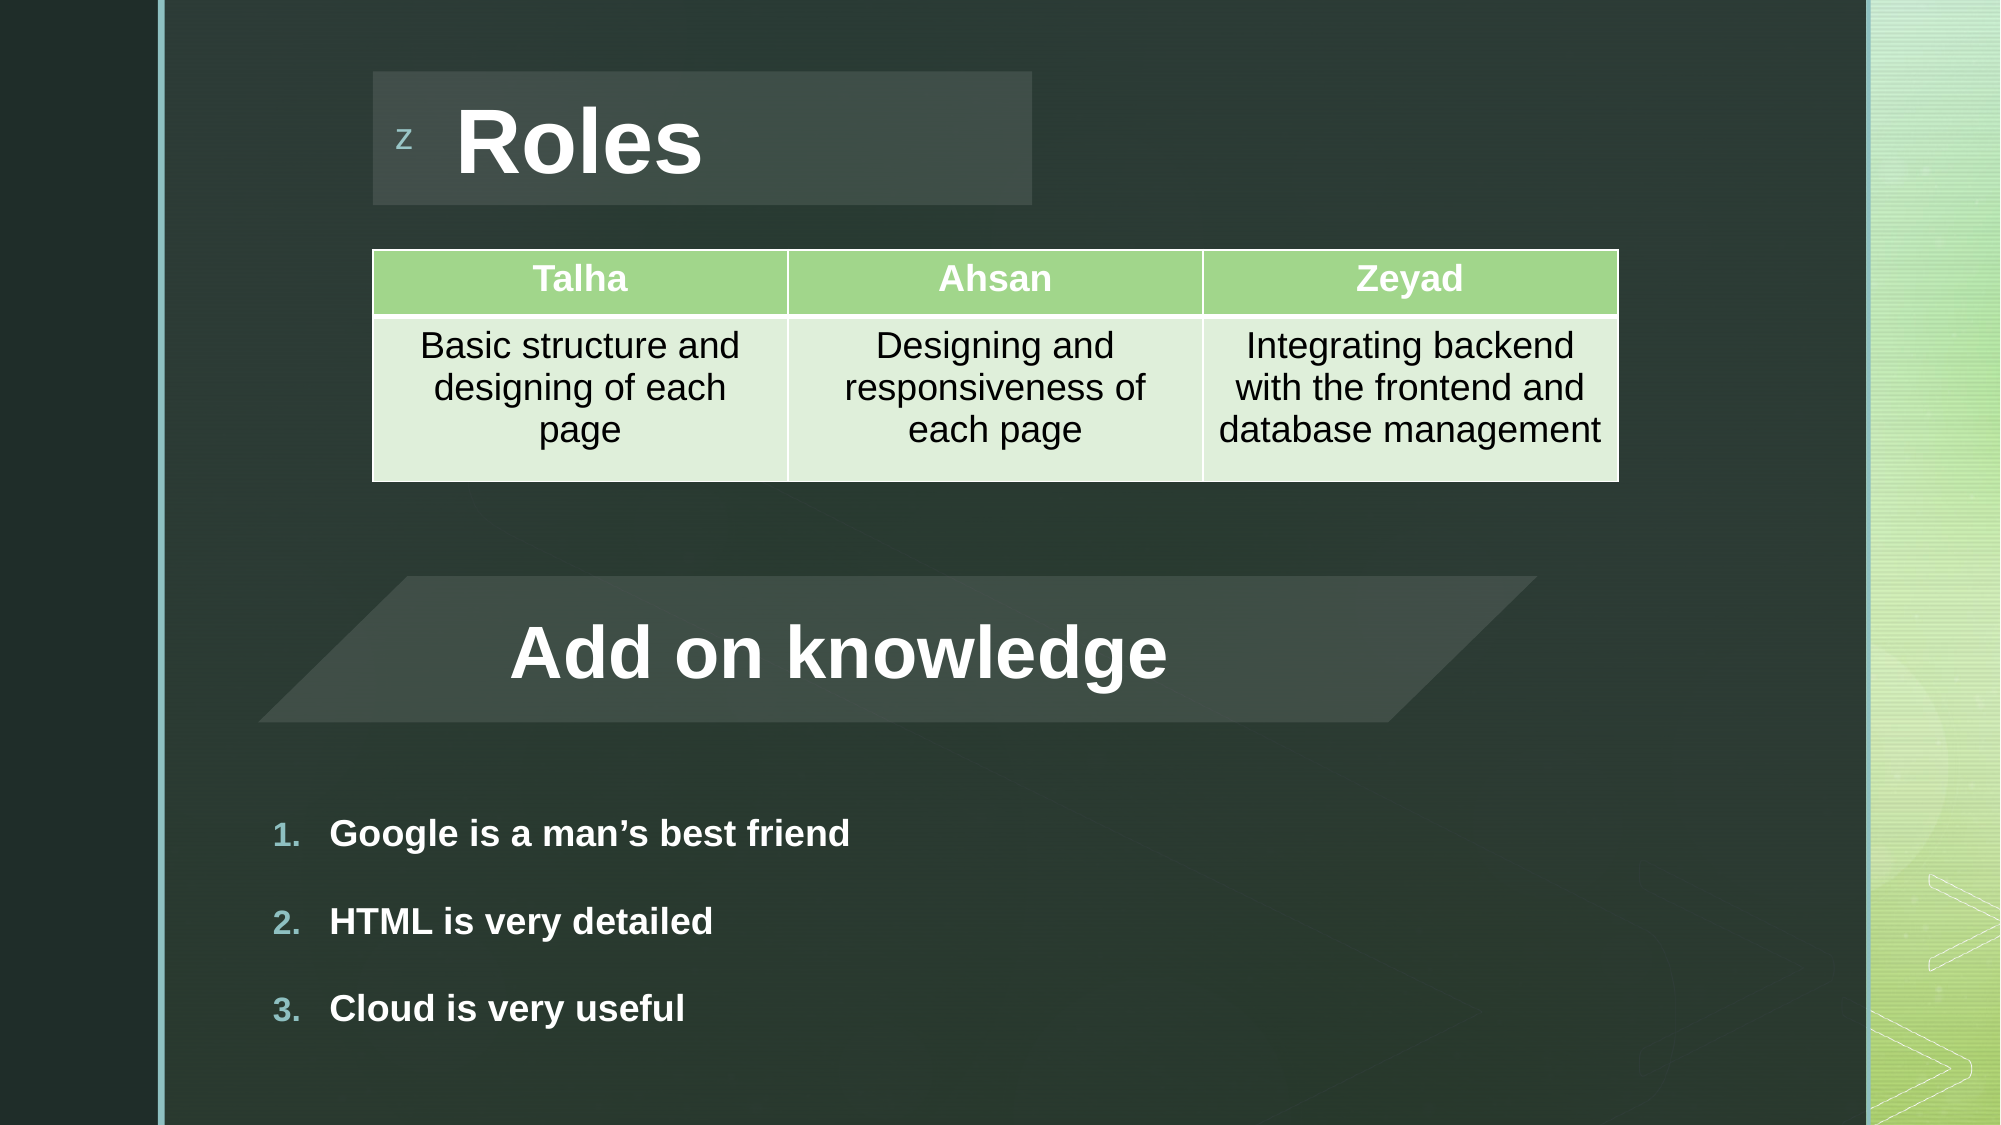

# Roles
| Talha | Ahsan | Zeyad |
| --- | --- | --- |
| Basic structure and designing of each page | Designing and responsiveness of each page | Integrating backend with the frontend and database management |
Add on knowledge
Google is a man’s best friend
HTML is very detailed
Cloud is very useful